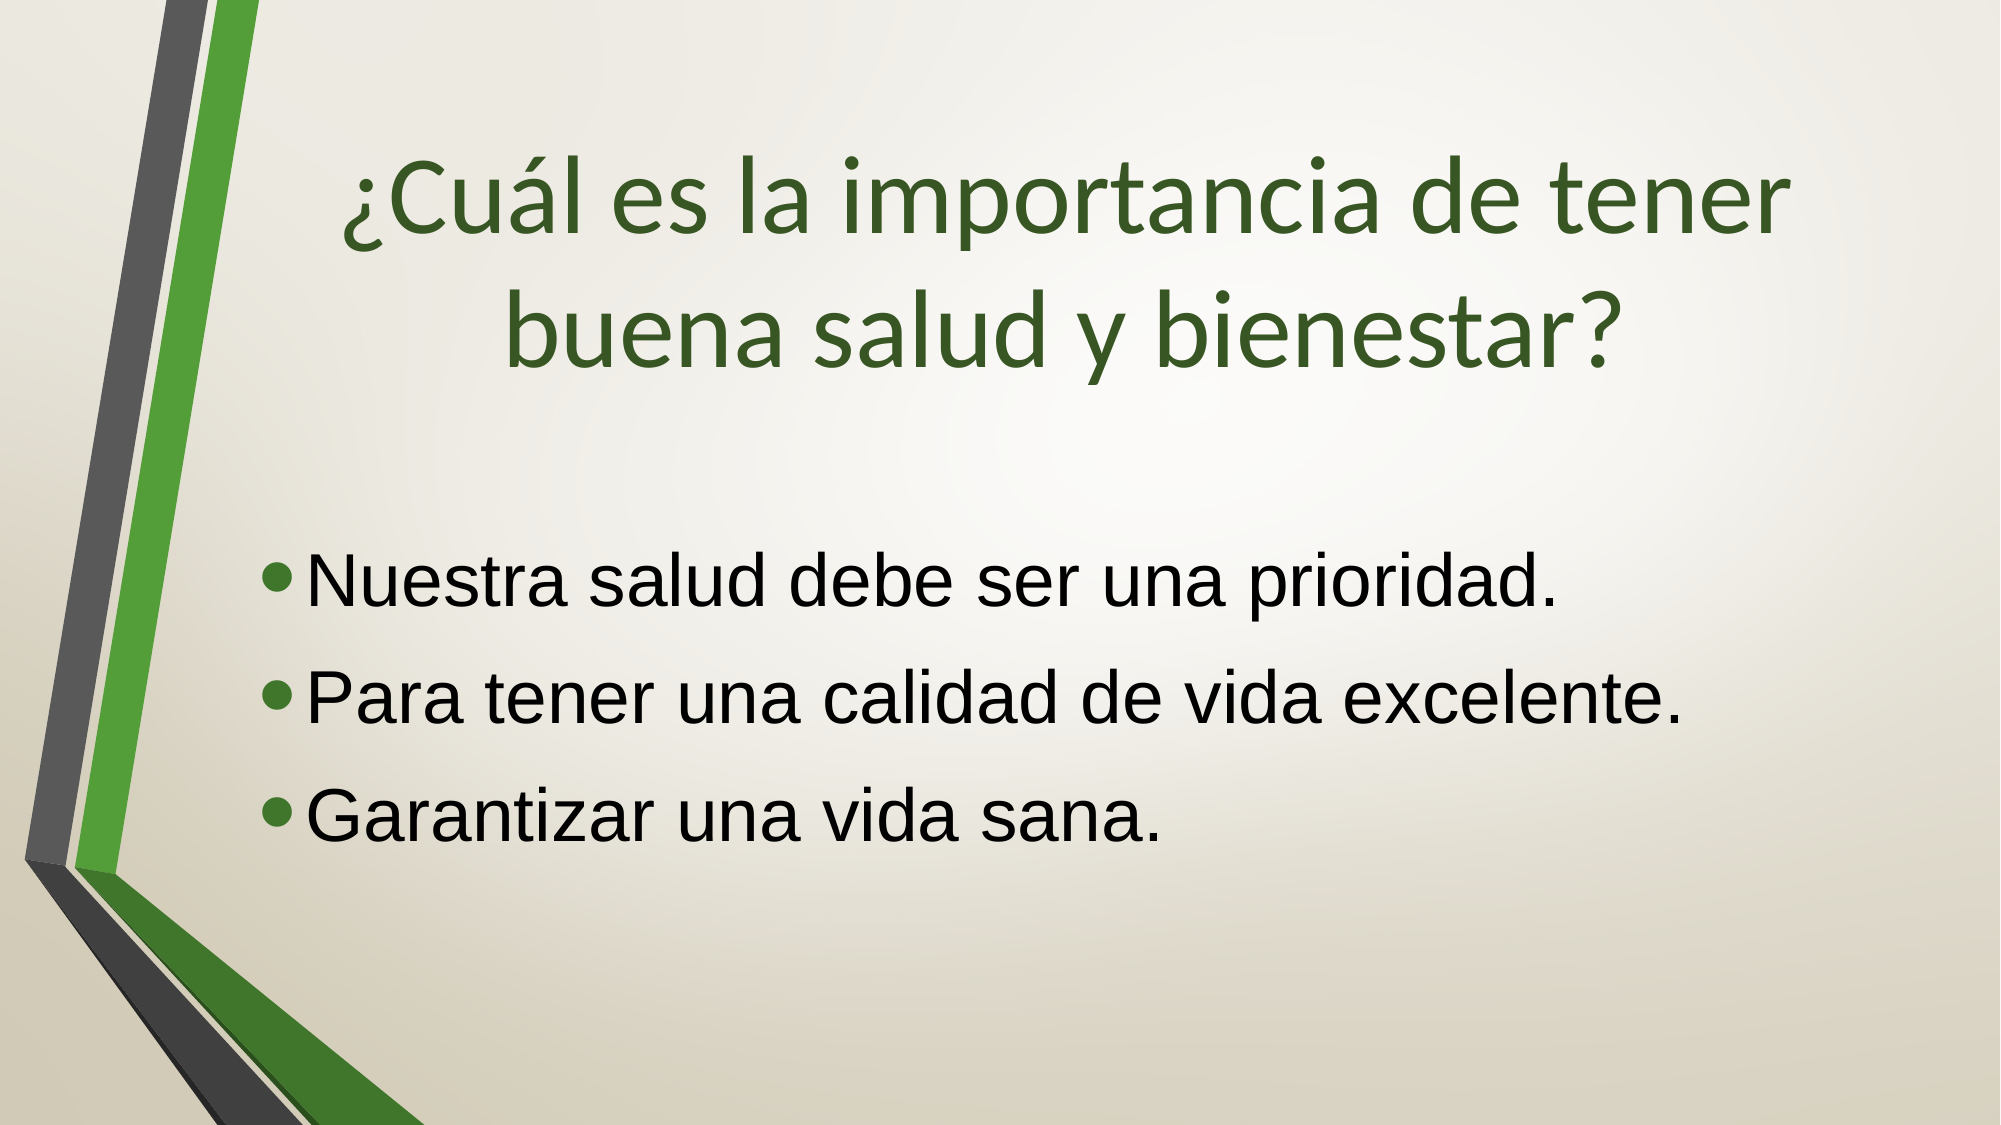

# ¿Cuál es la importancia de tener buena salud y bienestar?
Nuestra salud debe ser una prioridad.
Para tener una calidad de vida excelente.
Garantizar una vida sana.